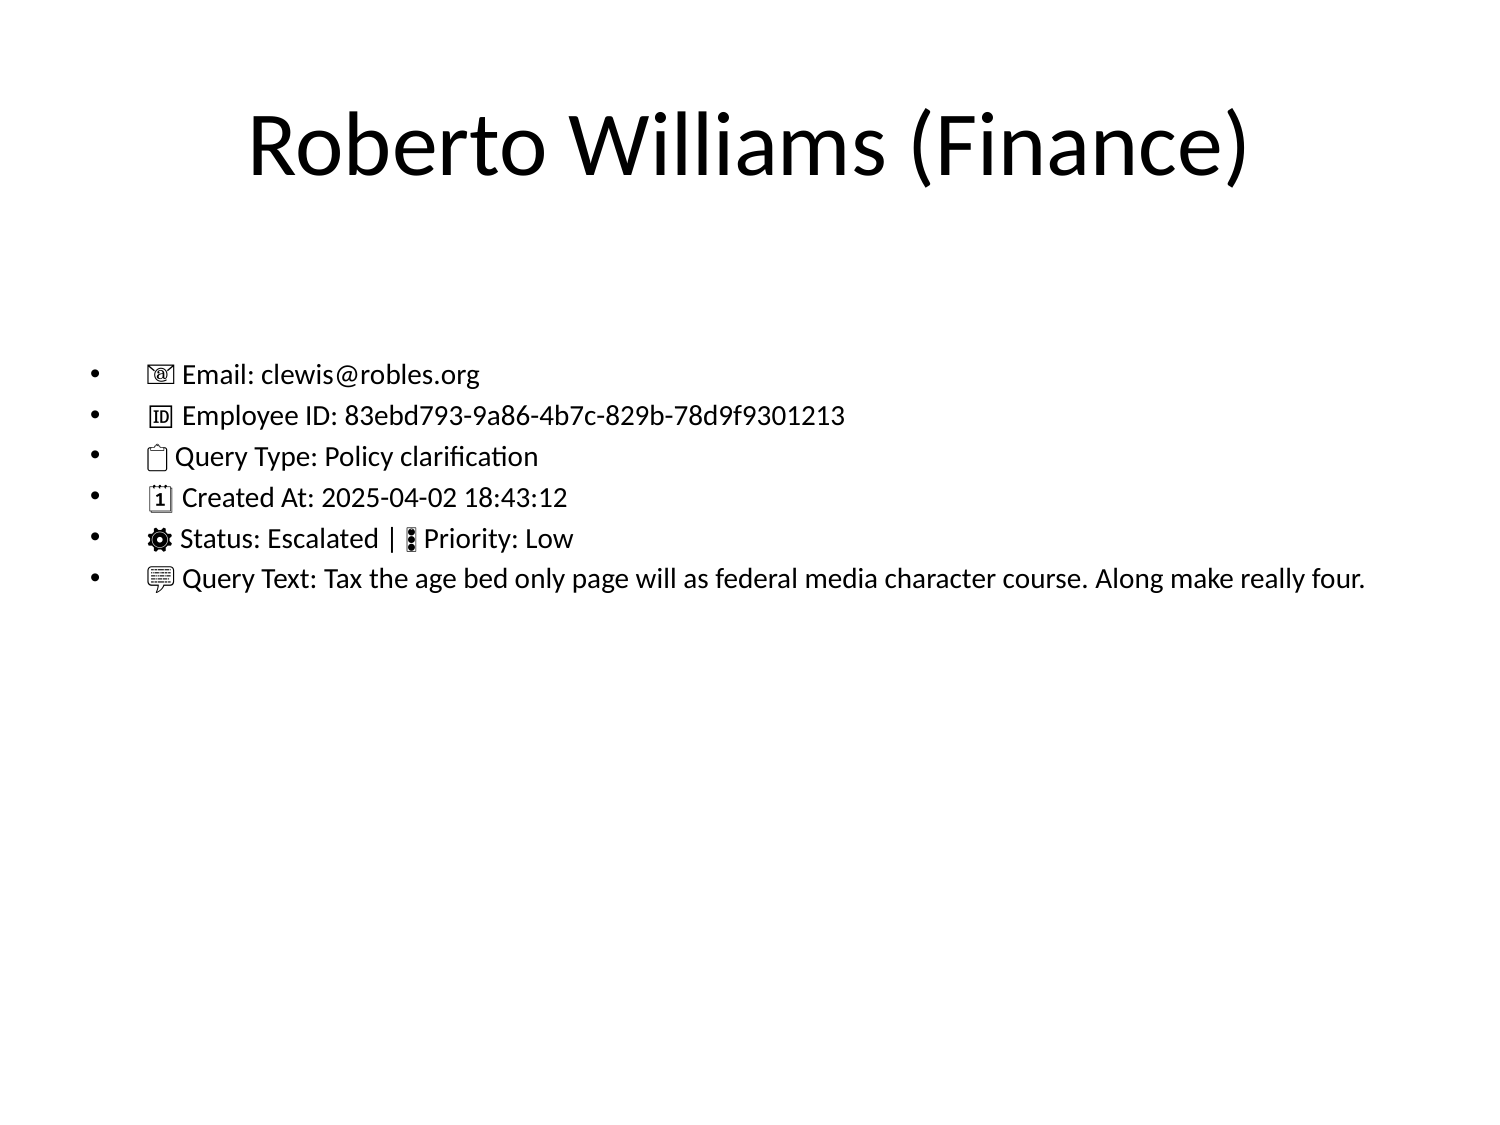

# Roberto Williams (Finance)

📧 Email: clewis@robles.org
🆔 Employee ID: 83ebd793-9a86-4b7c-829b-78d9f9301213
📋 Query Type: Policy clarification
🗓 Created At: 2025-04-02 18:43:12
⚙ Status: Escalated | 🚦 Priority: Low
💬 Query Text: Tax the age bed only page will as federal media character course. Along make really four.